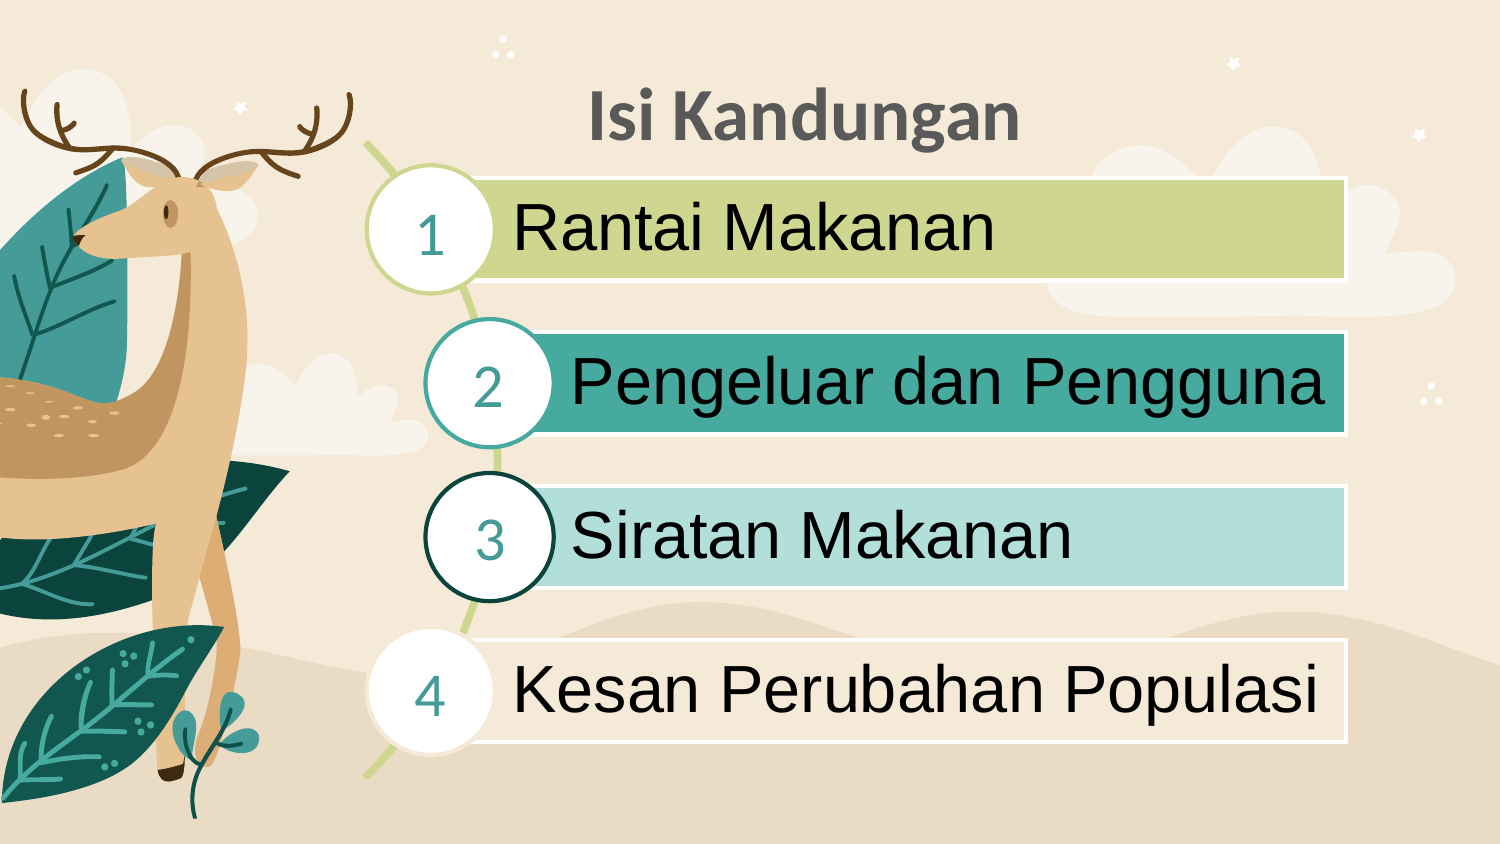

# Isi Kandungan

Rantai Makanan
Pengeluar dan Pengguna
Siratan Makanan
Kesan Perubahan Populasi
1
2
3
4